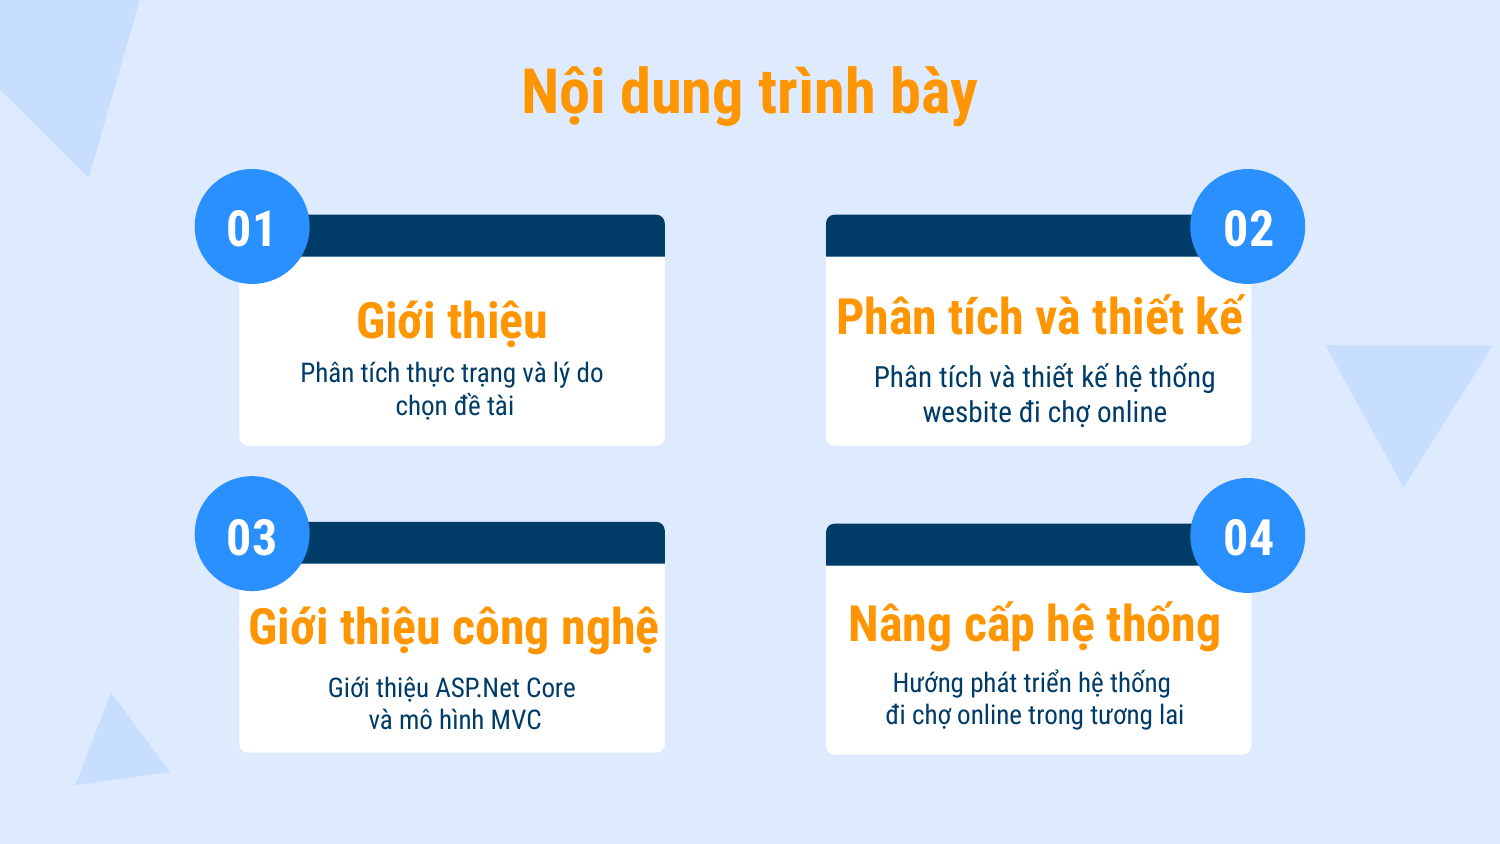

# Nội dung trình bày

01
02

Phân tích và thiết kế
Giới thiệu
Phân tích thực trạng và lý do
chọn đề tài
Phân tích và thiết kế hệ thống wesbite đi chợ online

03
04

Nâng cấp hệ thống
Giới thiệu công nghệ
Hướng phát triển hệ thống
đi chợ online trong tương lai
Giới thiệu ASP.Net Core
và mô hình MVC